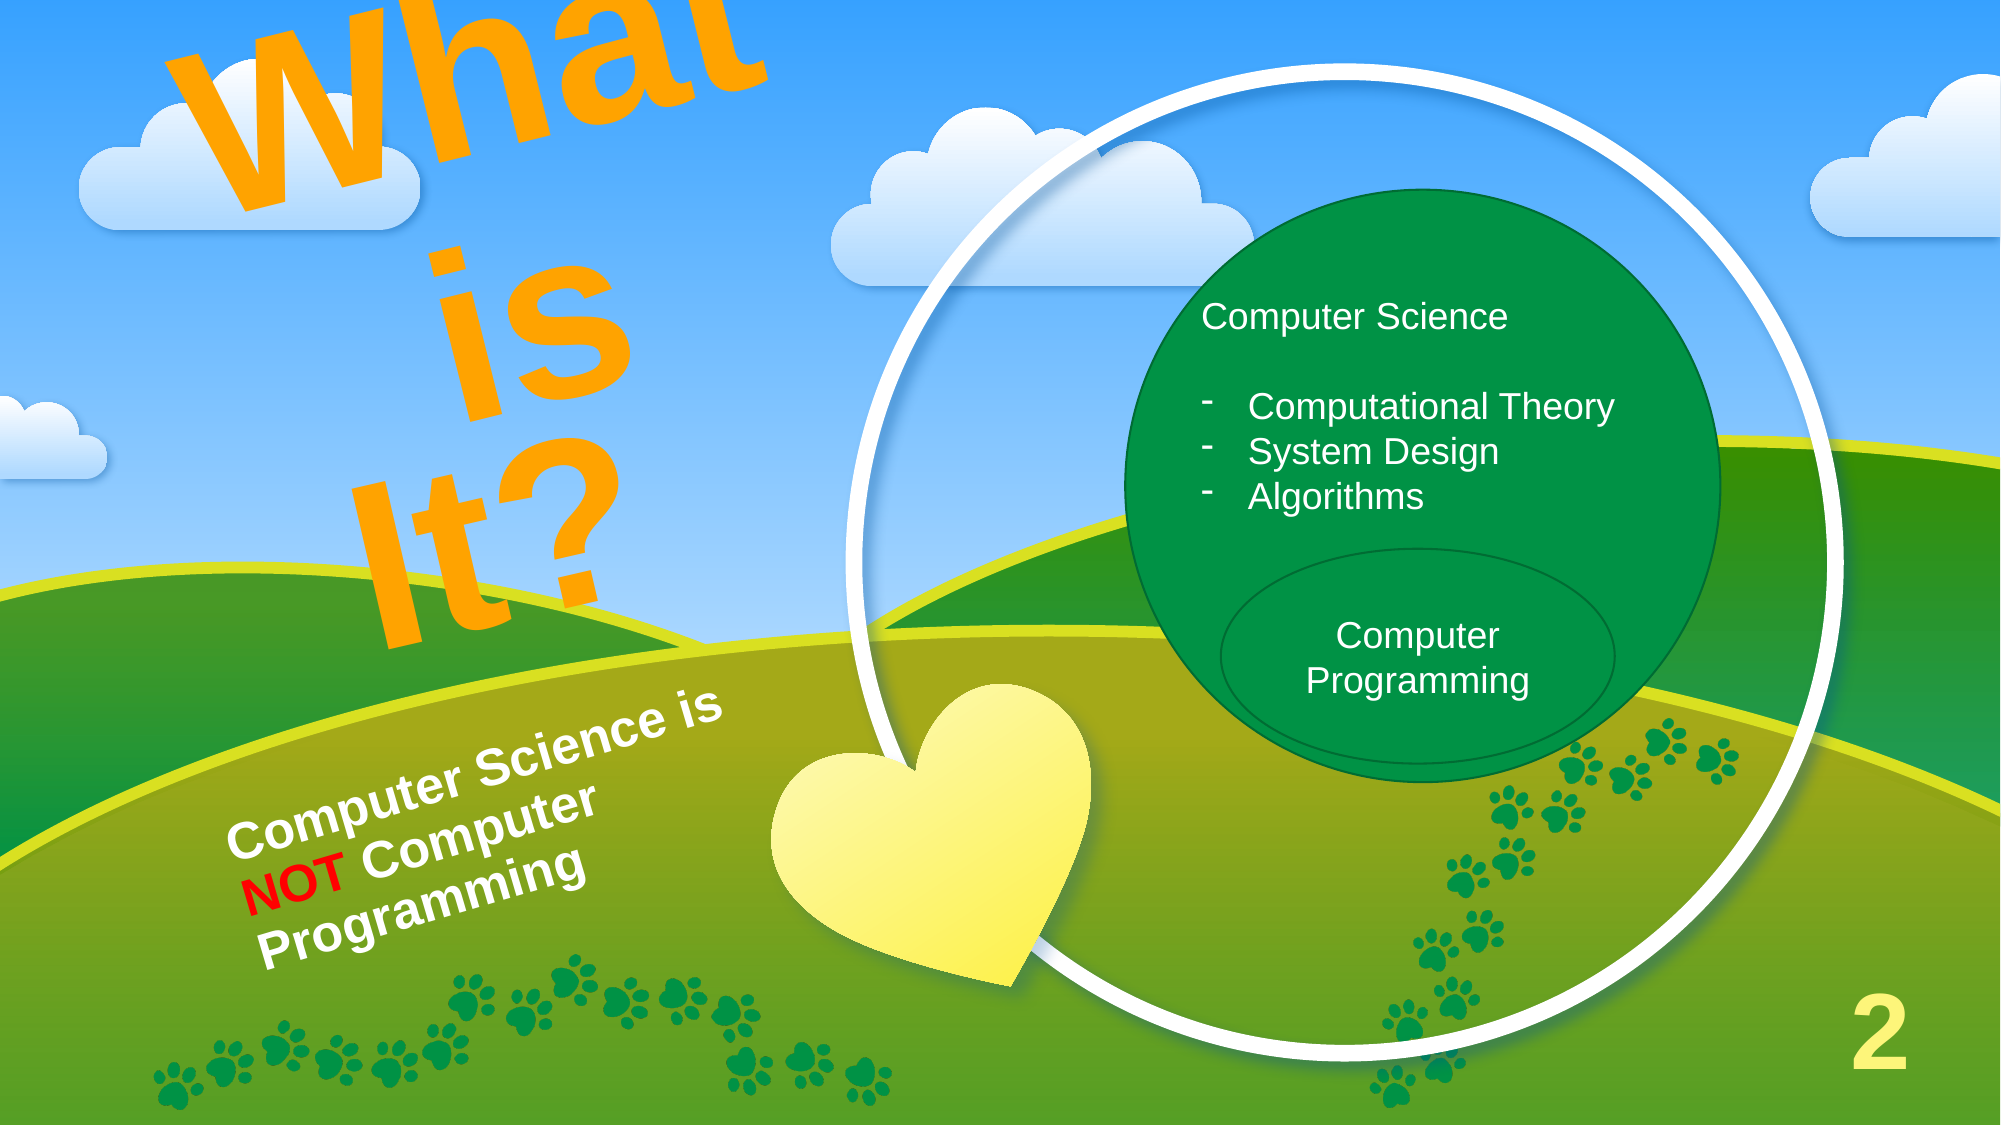

# What is
Computer Science

Computational Theory
System Design
Algorithms

It?
Computer Programming
Computer Science is NOT Computer Programming
2